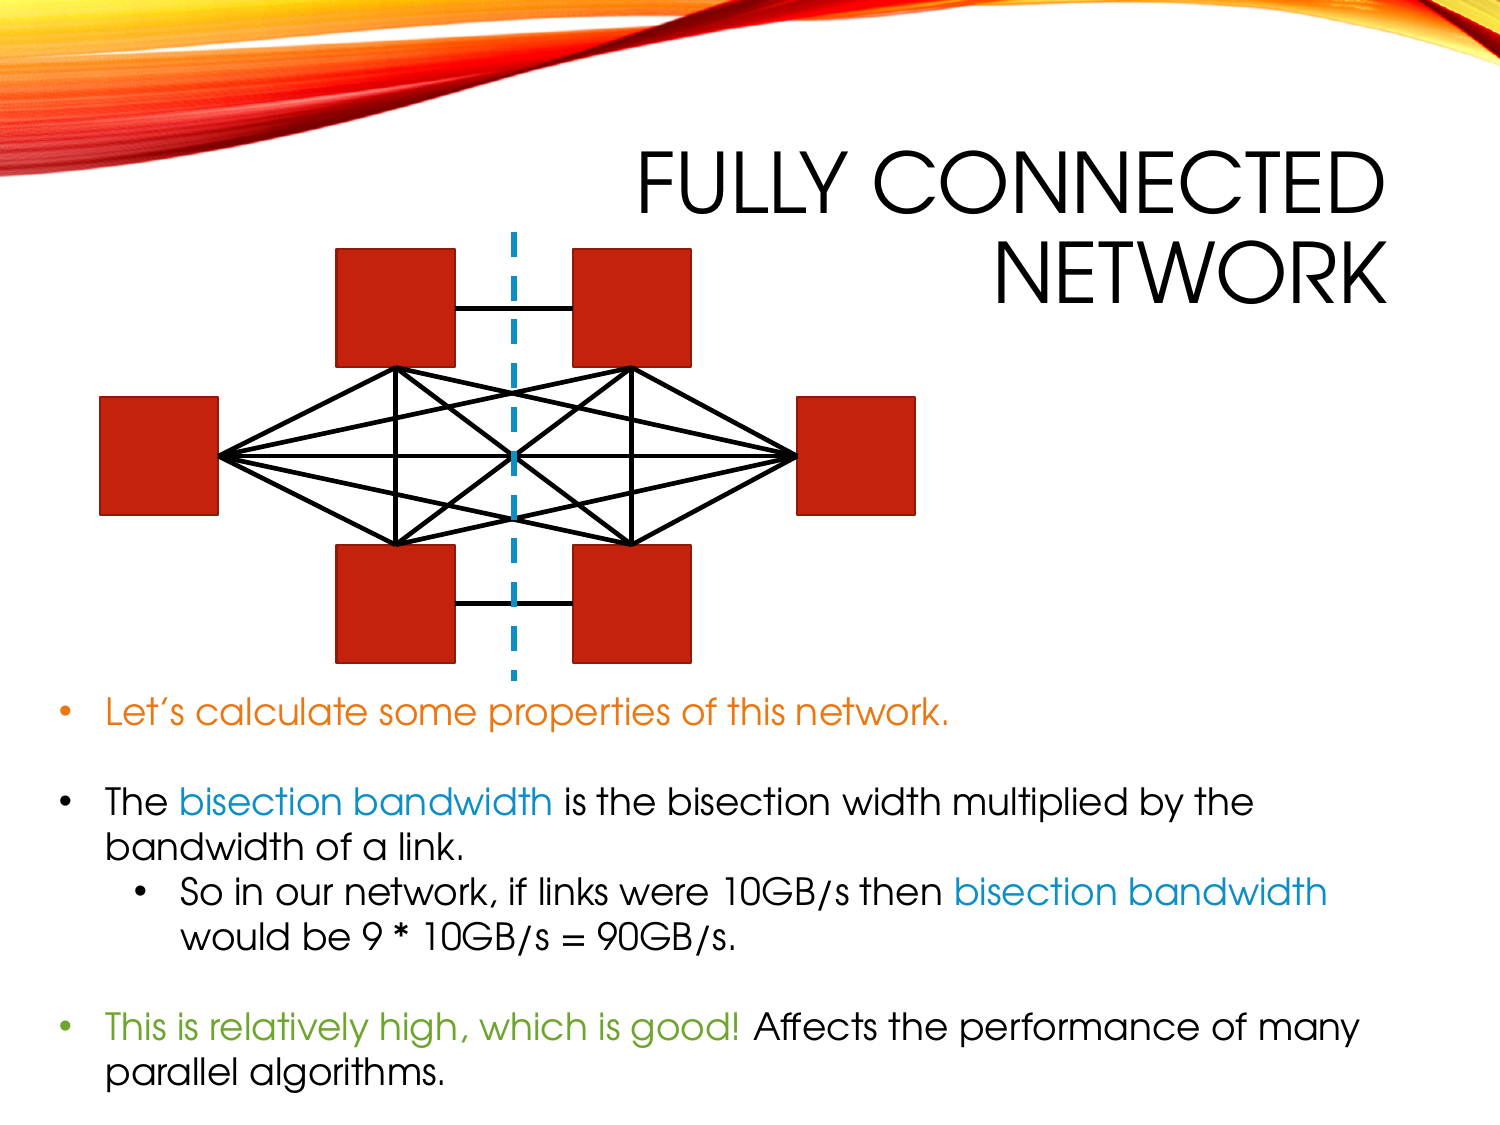

# Fully connected network

Let’s calculate some properties of this network.

The bisection bandwidth is the bisection width multiplied by the bandwidth of a link.
So in our network, if links were 10GB/s then bisection bandwidth would be 9 * 10GB/s = 90GB/s.

This is relatively high, which is good! Affects the performance of many parallel algorithms.